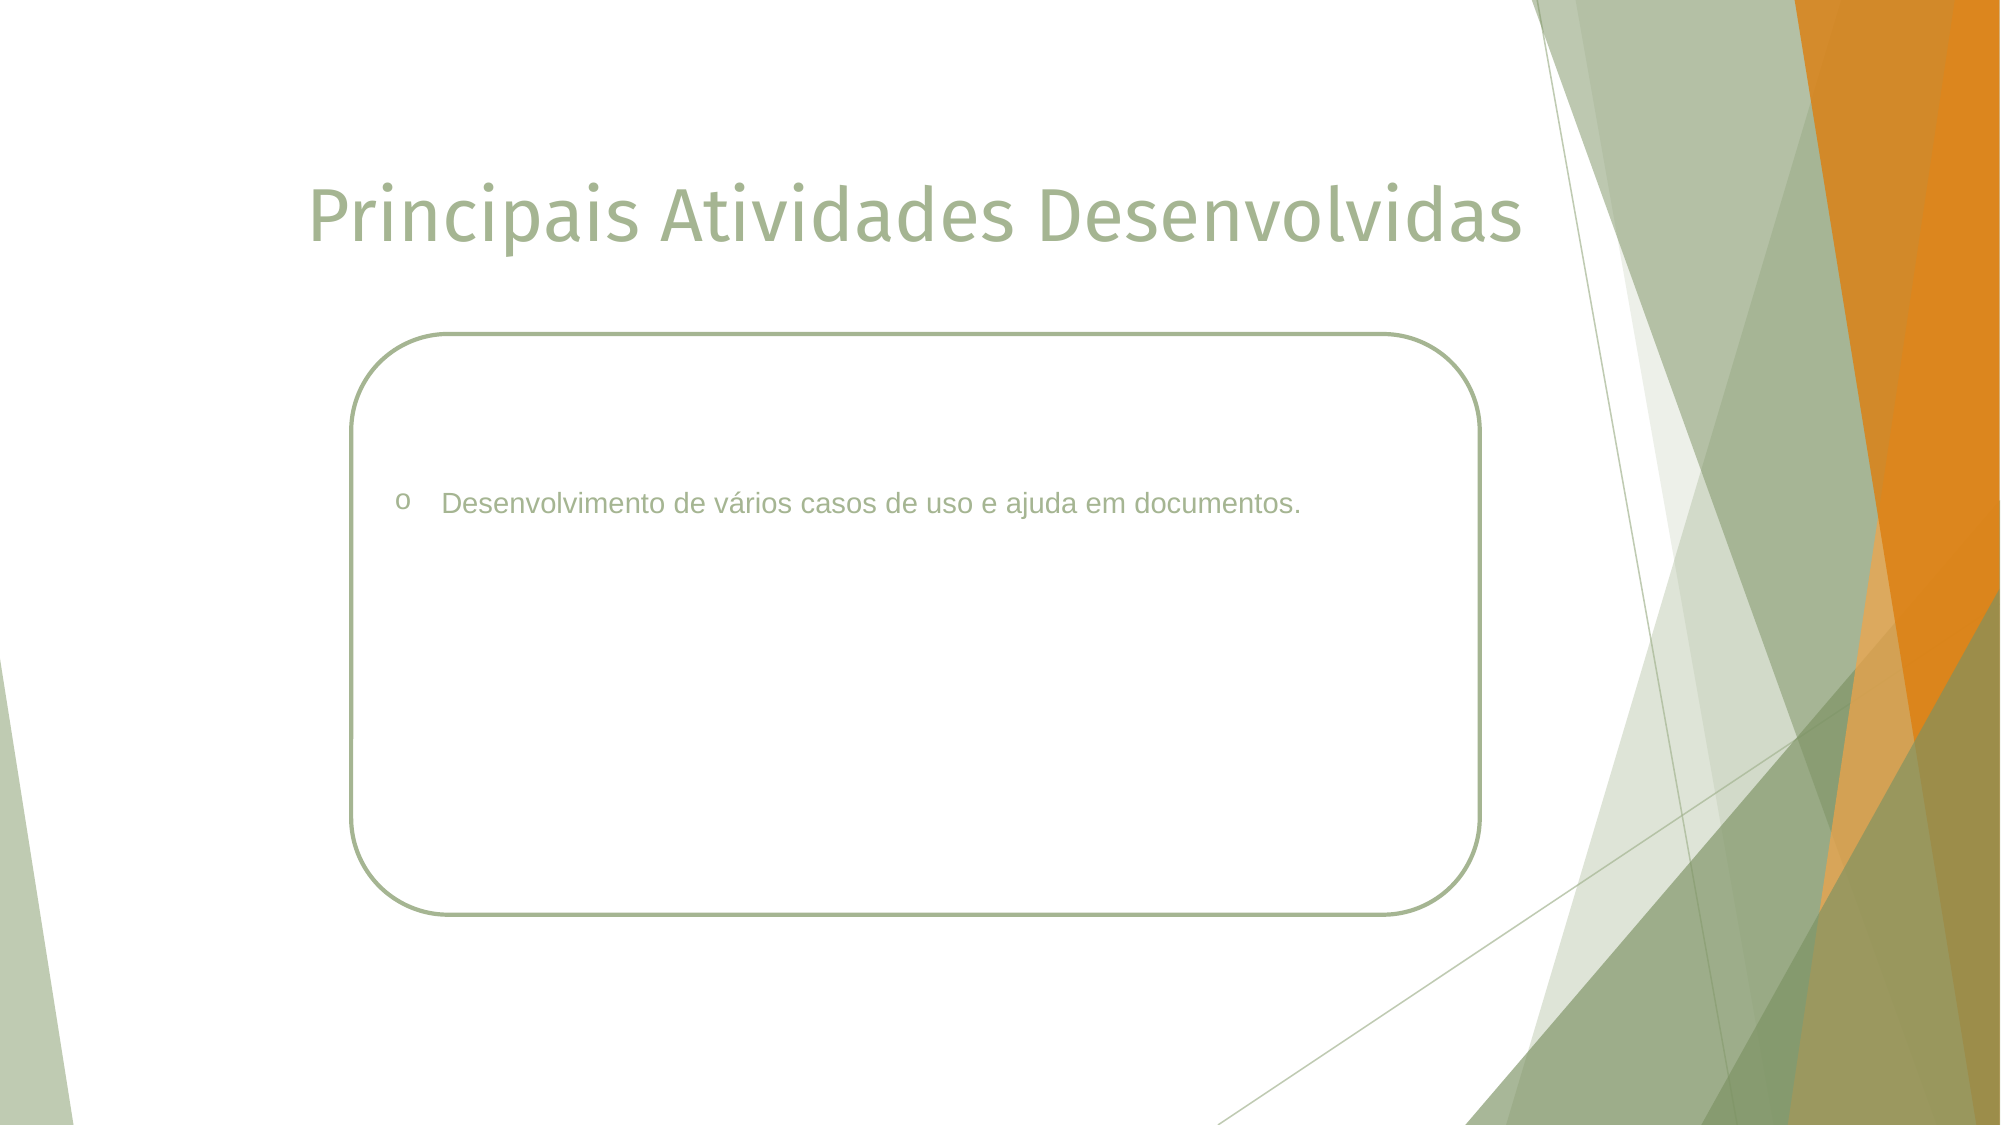

# Principais Atividades Desenvolvidas
Desenvolvimento de vários casos de uso e ajuda em documentos.